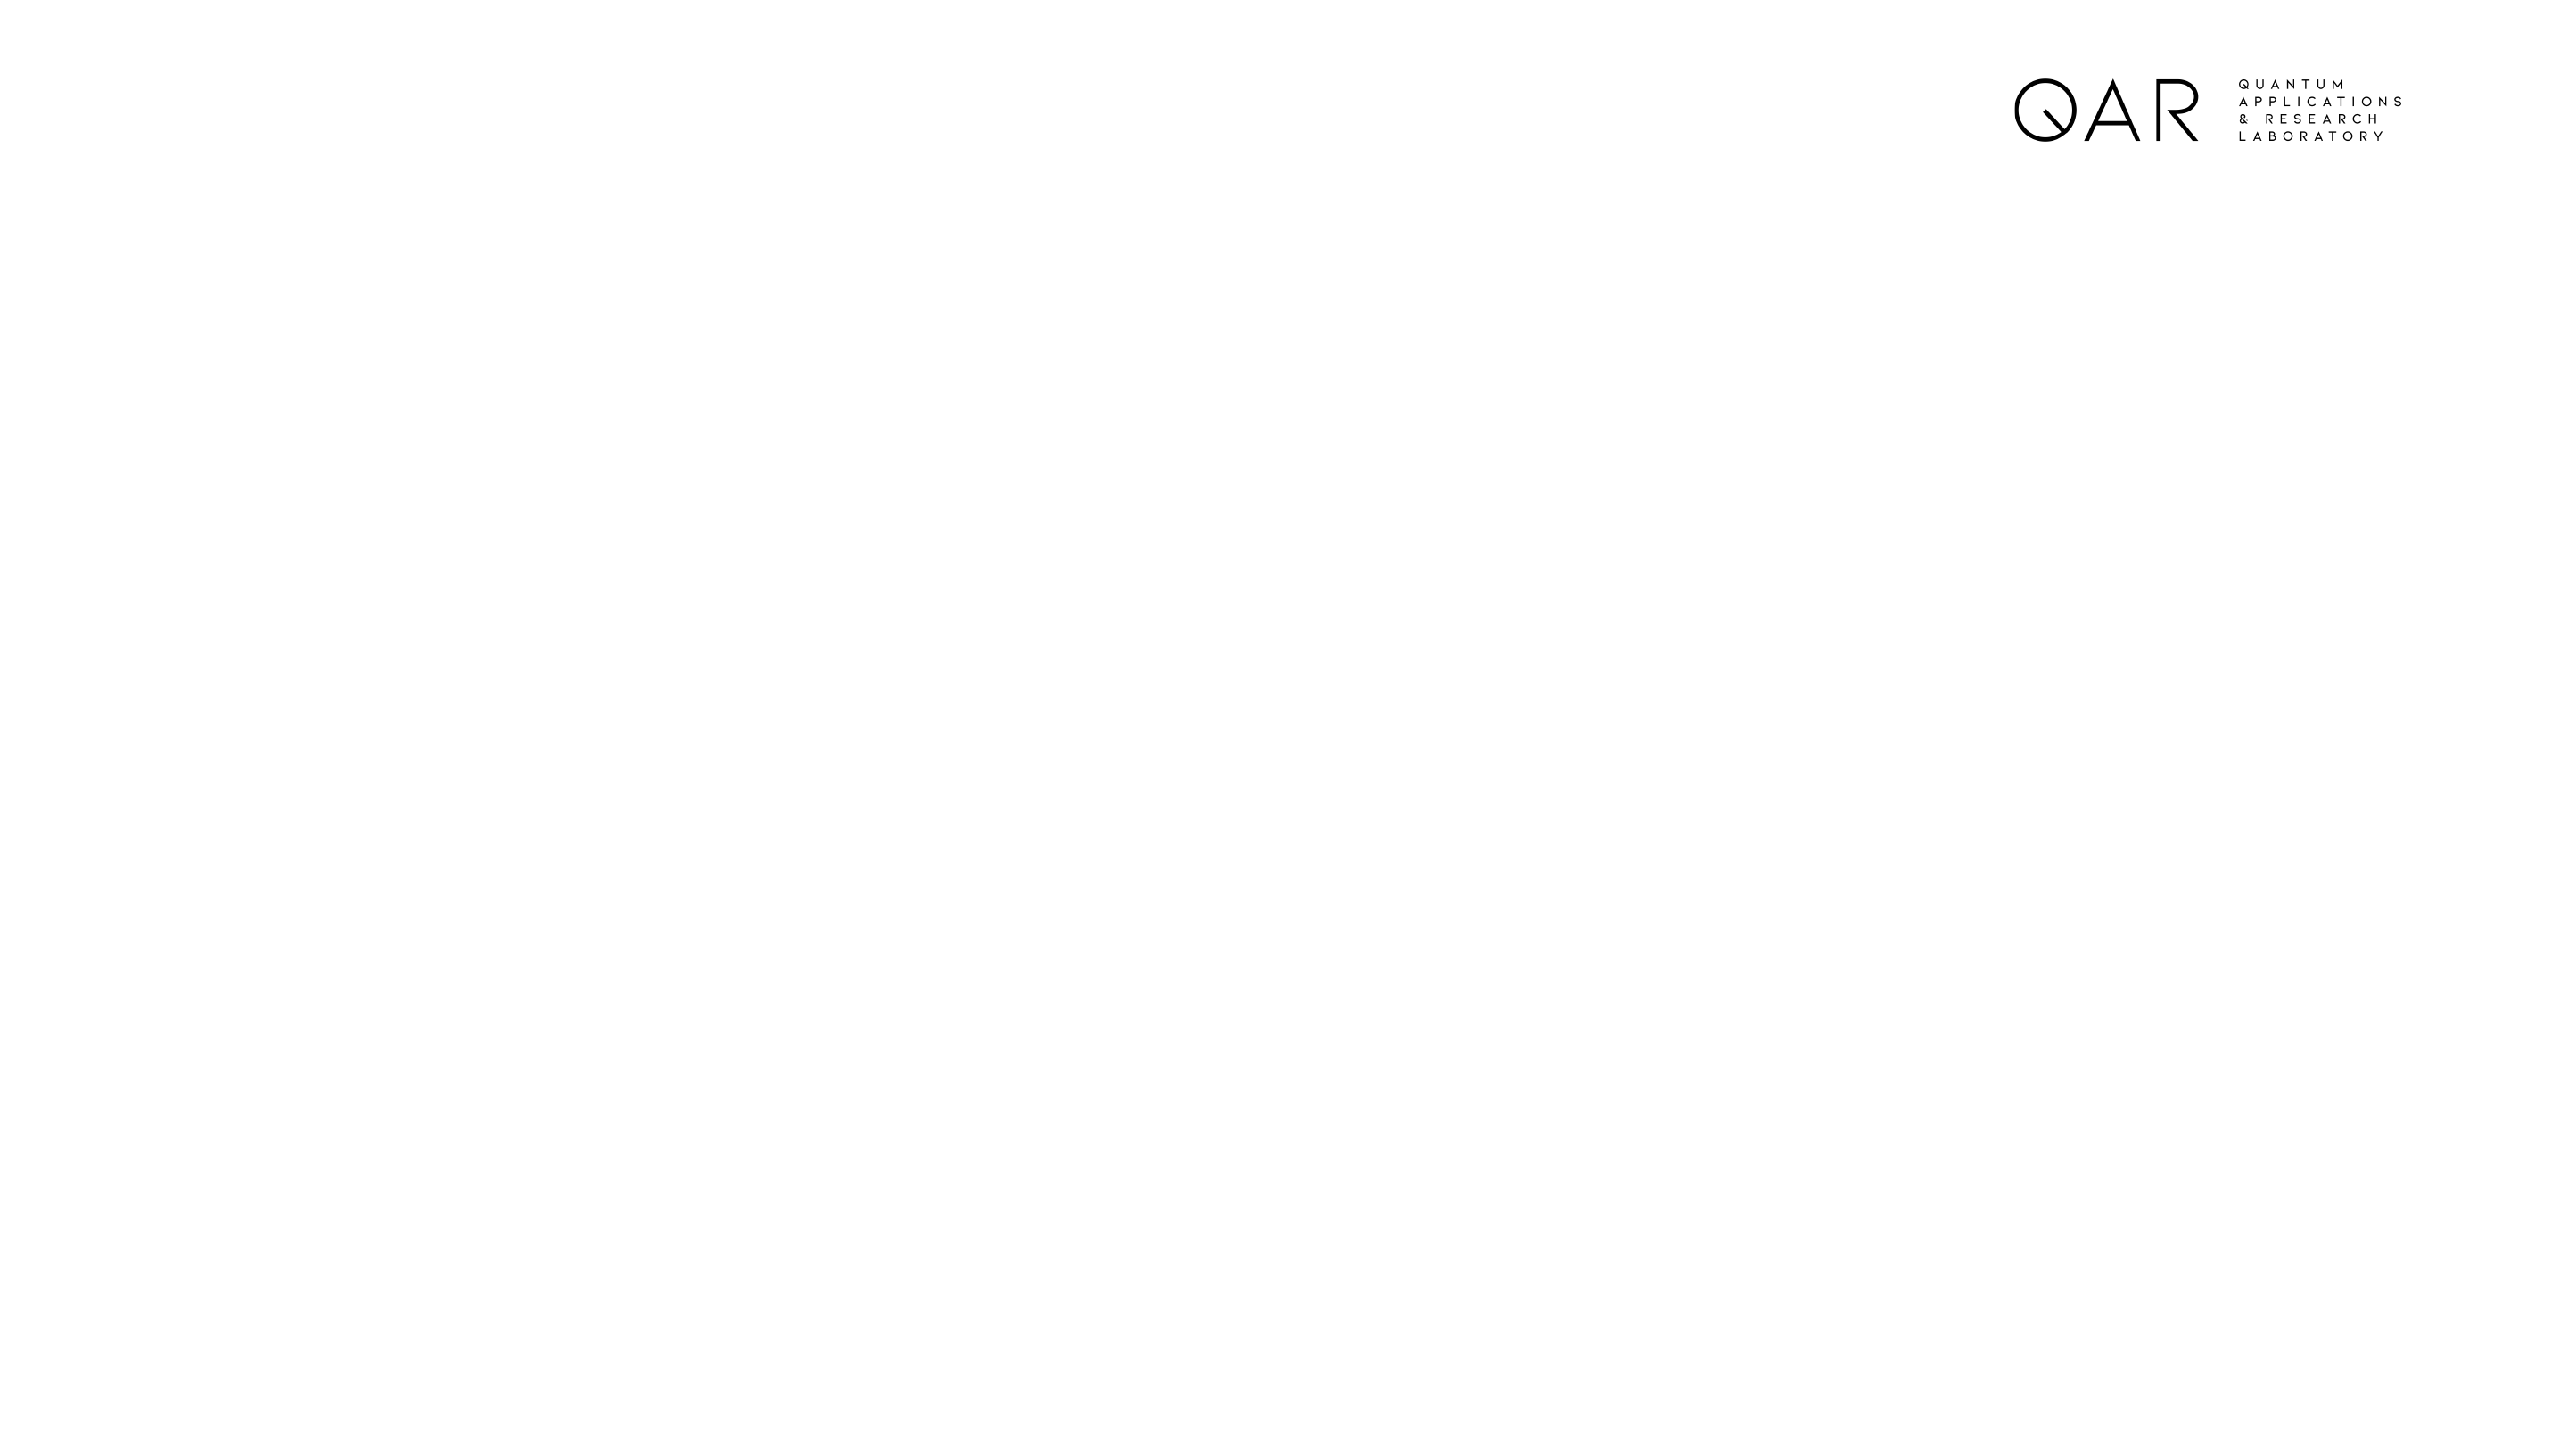

# Primary Goal
Minimize the Total Number of Minutes over the Due Date
Higher Costs with every Time Step further over the Due Date

Different additional advancements for the Cost function:

JIT und ASAP Scheduling not relevant, since in everyday production the (many small, and “old school") workshops overload themselves with orders and can only deliver a third without delay
-> not enough free time between operations to make this consideration worthwhile

| Type | Meaning | Advantages |
| --- | --- | --- |
| JIT | Just in Time Production | Lower cost of storage Time buffer for possible delays/errors |
| ASAP | Shortest Make span possible | possibility to test boundaries of production capability and eventually increase capacity |
39